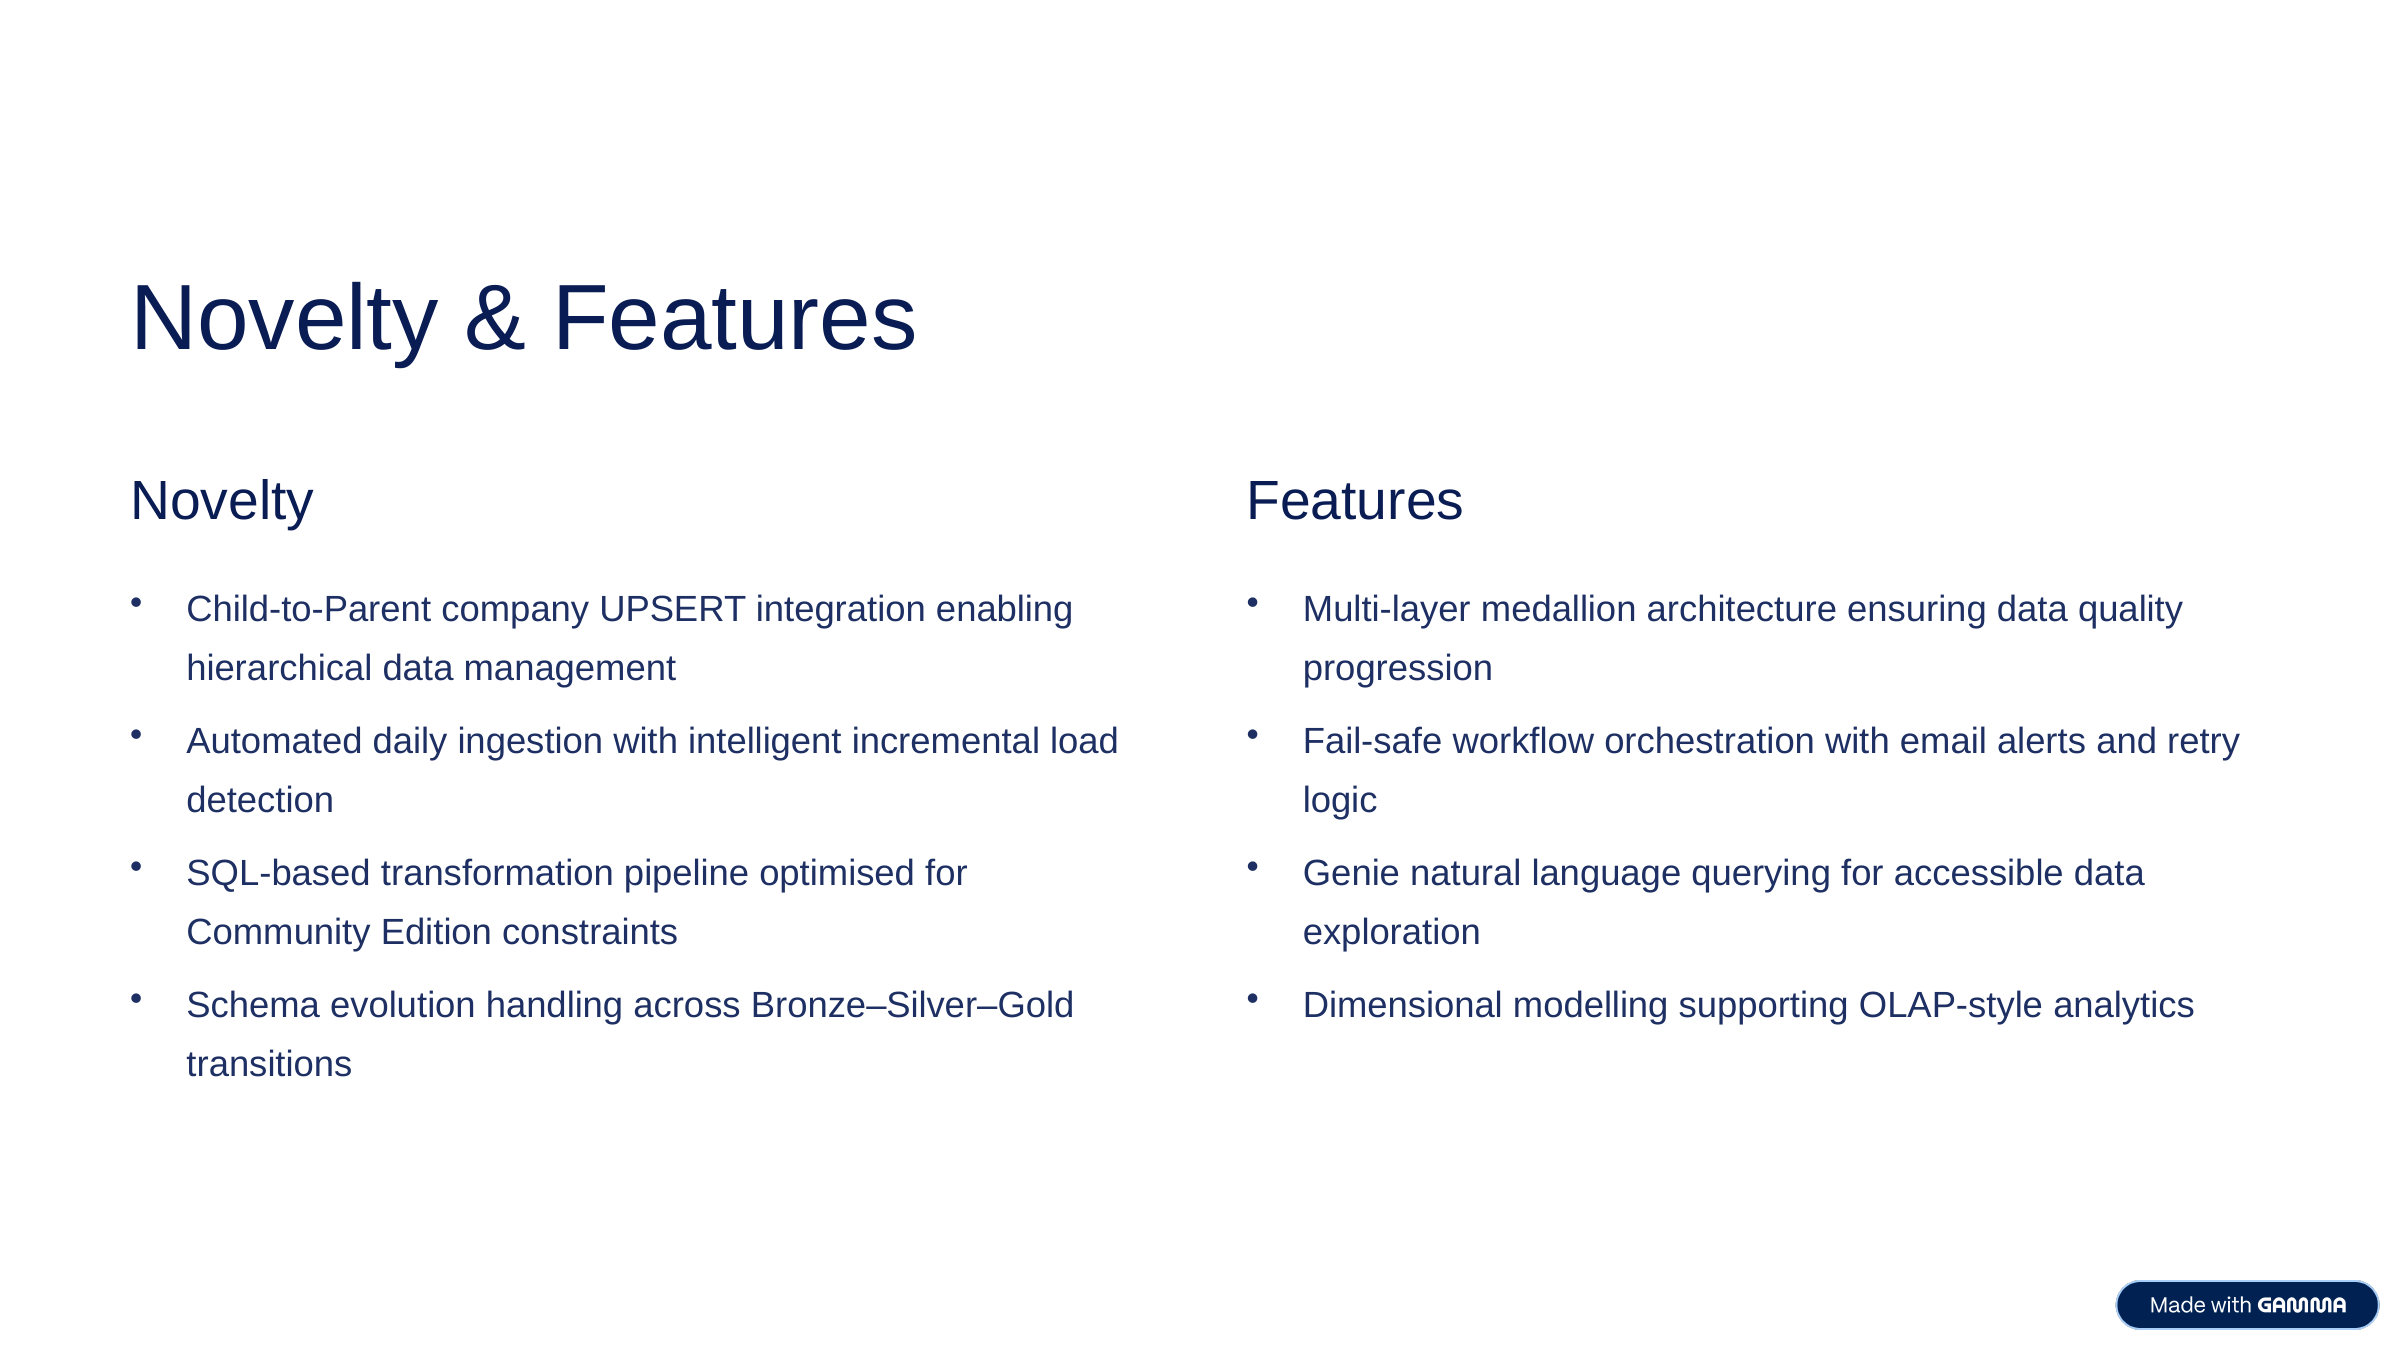

Novelty & Features
Novelty
Features
Child-to-Parent company UPSERT integration enabling hierarchical data management
Multi-layer medallion architecture ensuring data quality progression
Automated daily ingestion with intelligent incremental load detection
Fail-safe workflow orchestration with email alerts and retry logic
SQL-based transformation pipeline optimised for Community Edition constraints
Genie natural language querying for accessible data exploration
Schema evolution handling across Bronze–Silver–Gold transitions
Dimensional modelling supporting OLAP-style analytics